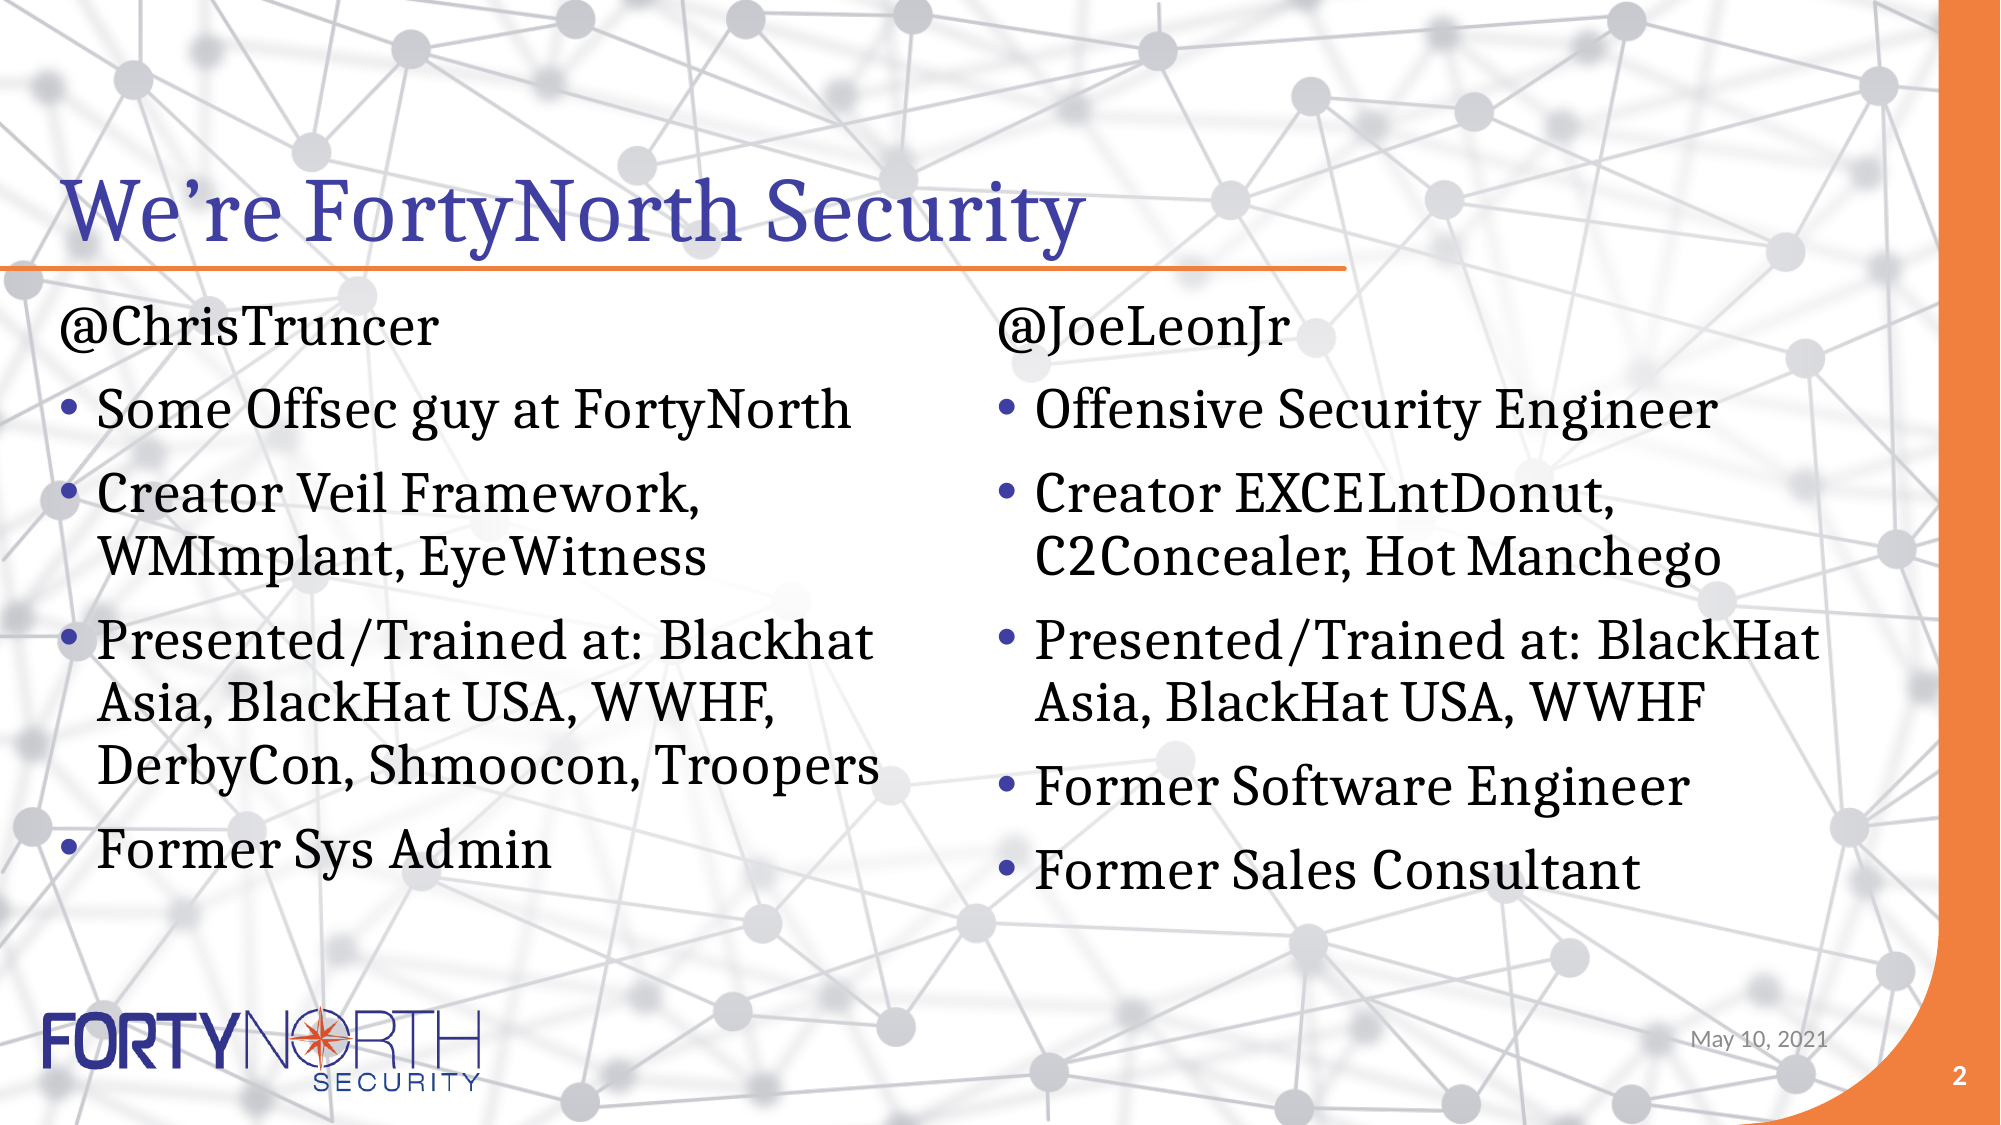

# We’re FortyNorth Security
@ChrisTruncer
Some Offsec guy at FortyNorth
Creator Veil Framework, WMImplant, EyeWitness
Presented/Trained at: Blackhat Asia, BlackHat USA, WWHF, DerbyCon, Shmoocon, Troopers
Former Sys Admin
@JoeLeonJr
Offensive Security Engineer
Creator EXCELntDonut, C2Concealer, Hot Manchego
Presented/Trained at: BlackHat Asia, BlackHat USA, WWHF
Former Software Engineer
Former Sales Consultant
May 10, 2021
2